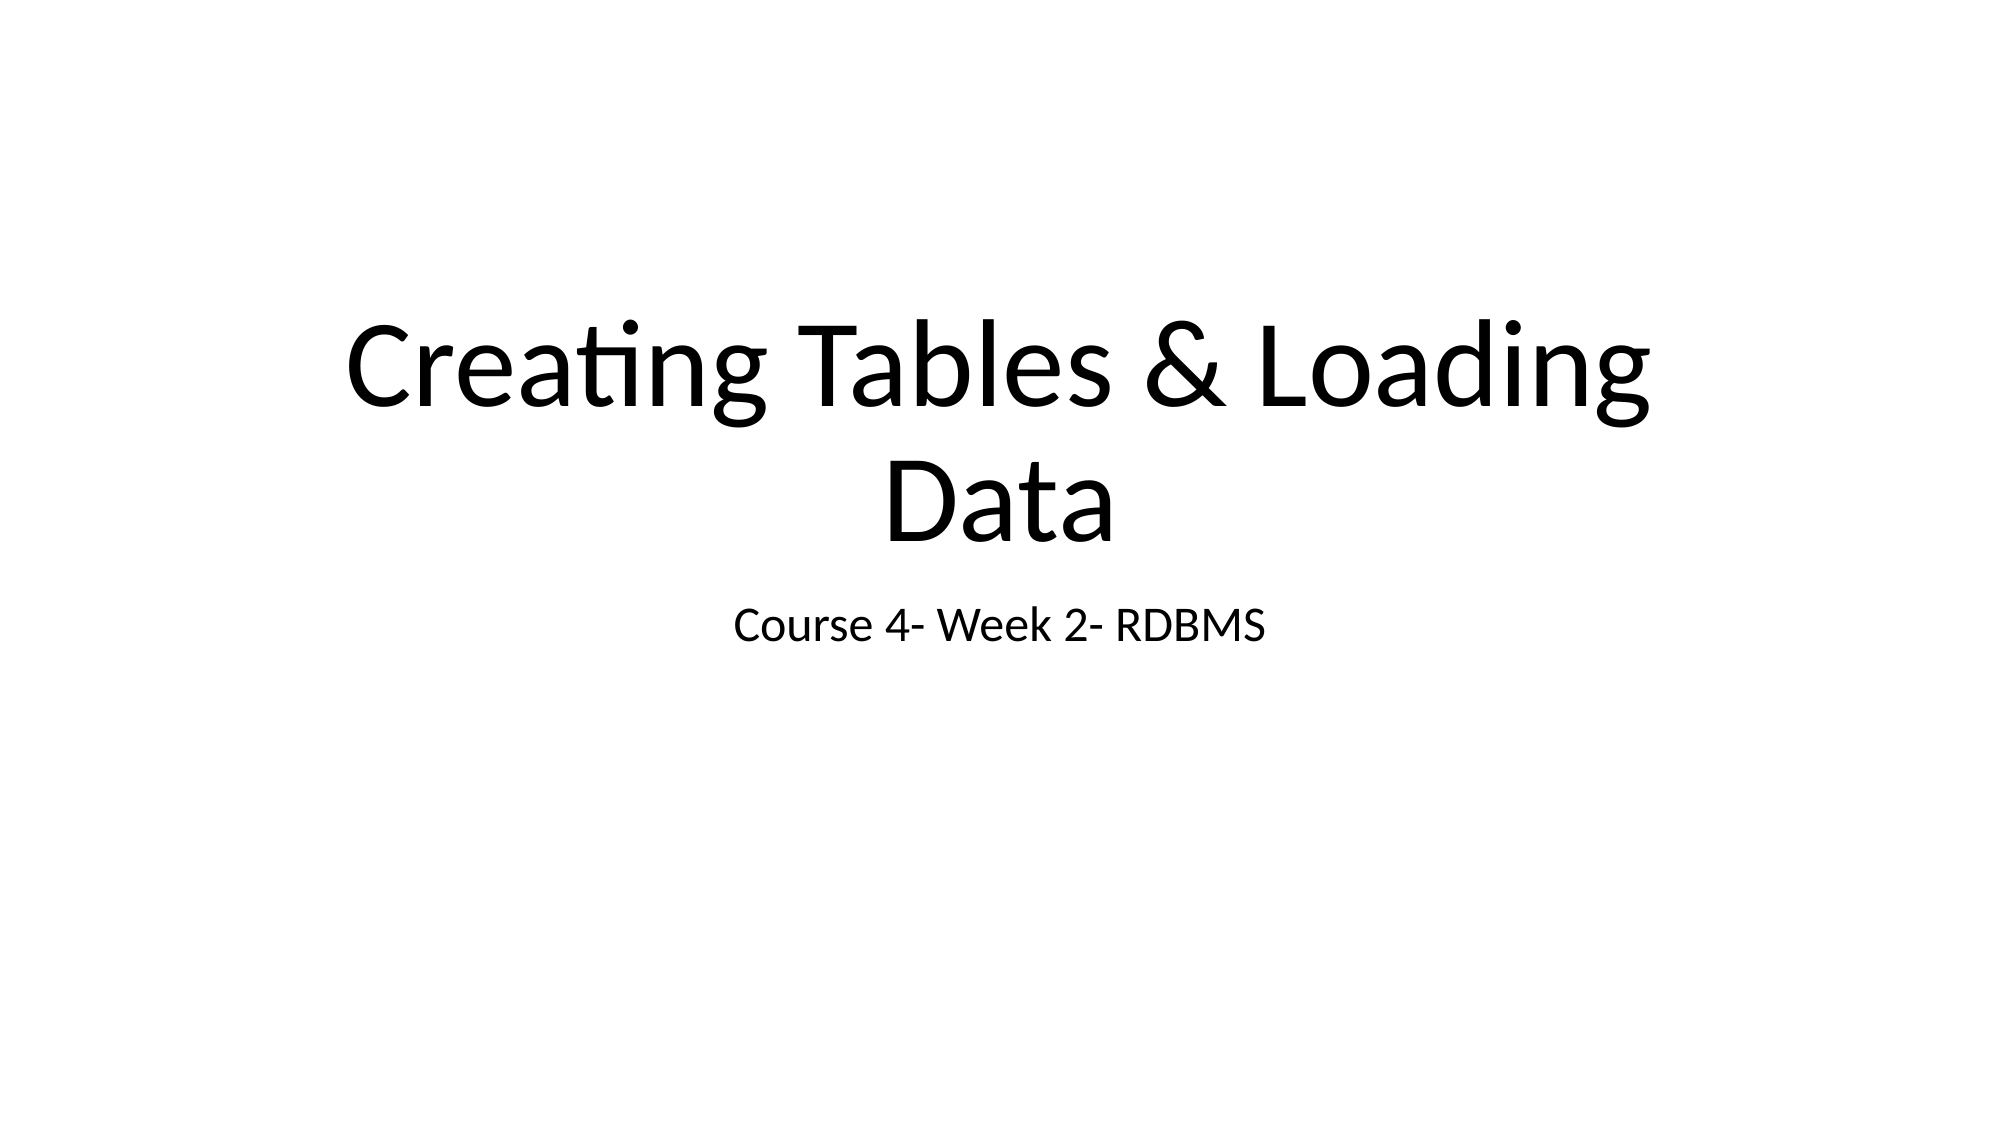

# Creating Tables & Loading Data
Course 4- Week 2- RDBMS